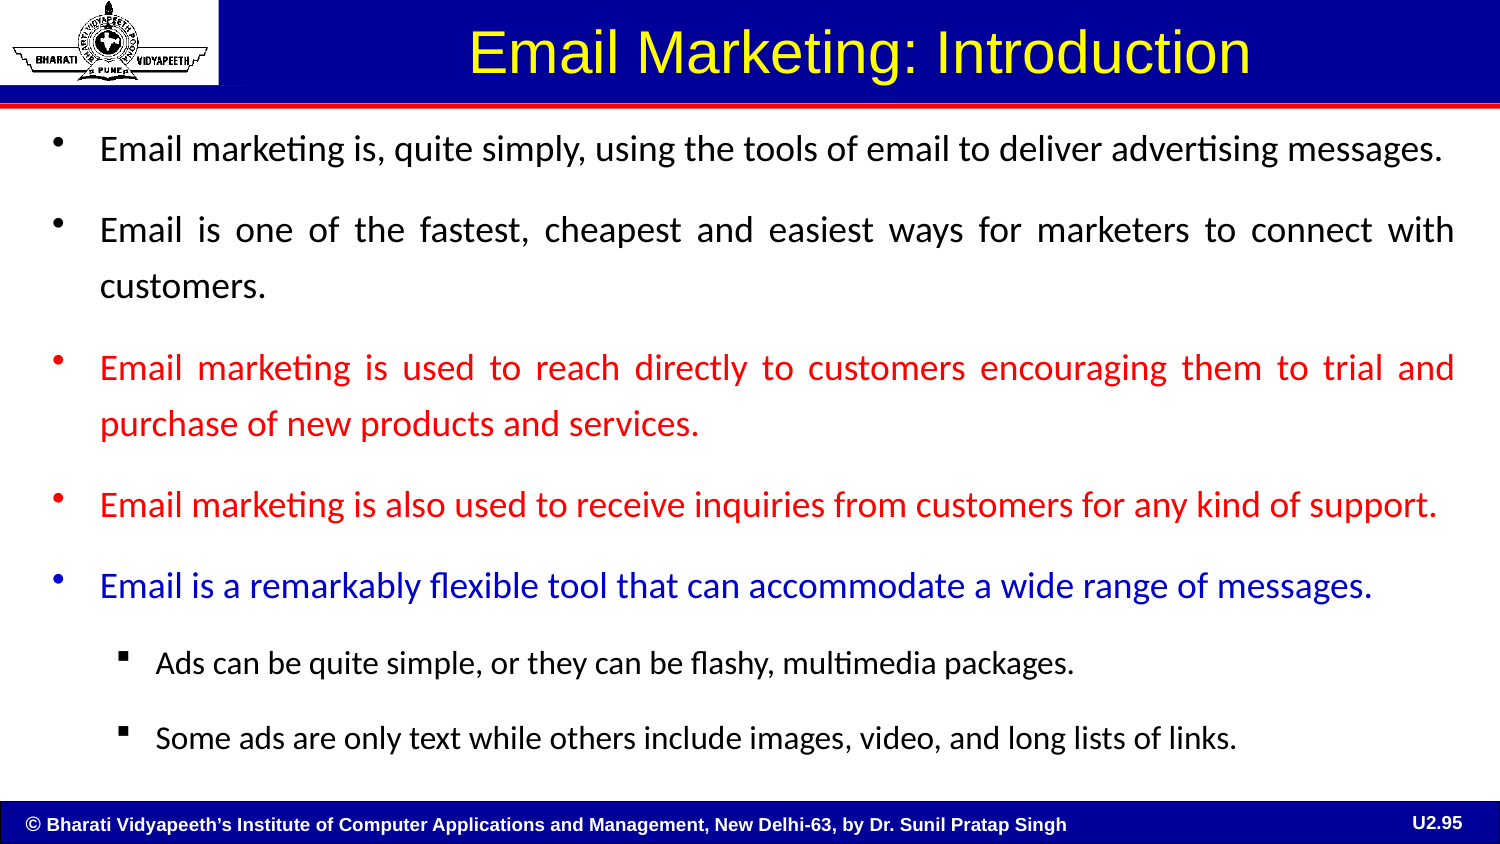

# Email Marketing: Introduction
Email marketing is, quite simply, using the tools of email to deliver advertising messages.
Email is one of the fastest, cheapest and easiest ways for marketers to connect with customers.
Email marketing is used to reach directly to customers encouraging them to trial and purchase of new products and services.
Email marketing is also used to receive inquiries from customers for any kind of support.
Email is a remarkably flexible tool that can accommodate a wide range of messages.
Ads can be quite simple, or they can be flashy, multimedia packages.
Some ads are only text while others include images, video, and long lists of links.